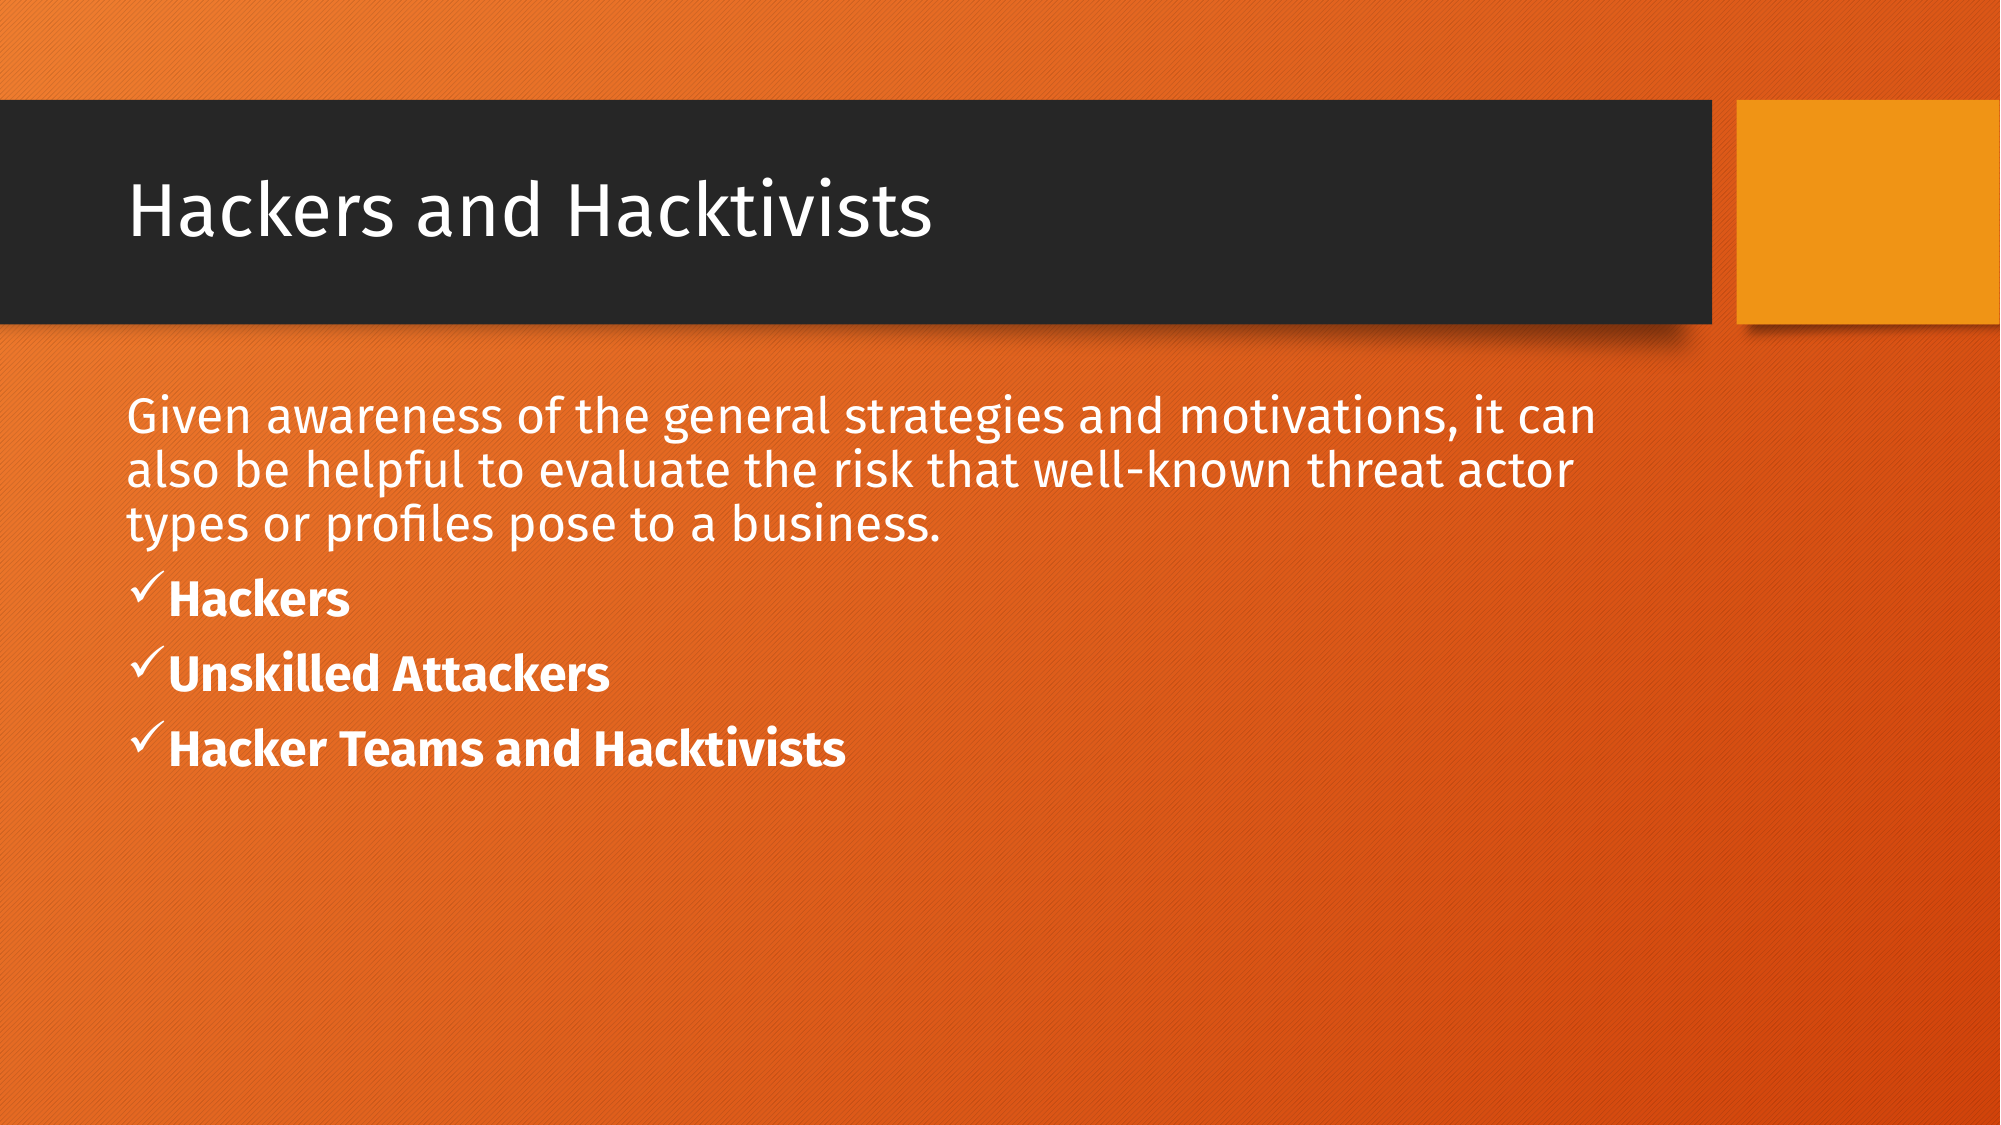

# Hackers and Hacktivists
Given awareness of the general strategies and motivations, it can also be helpful to evaluate the risk that well-known threat actor types or profiles pose to a business.
Hackers
Unskilled Attackers
Hacker Teams and Hacktivists